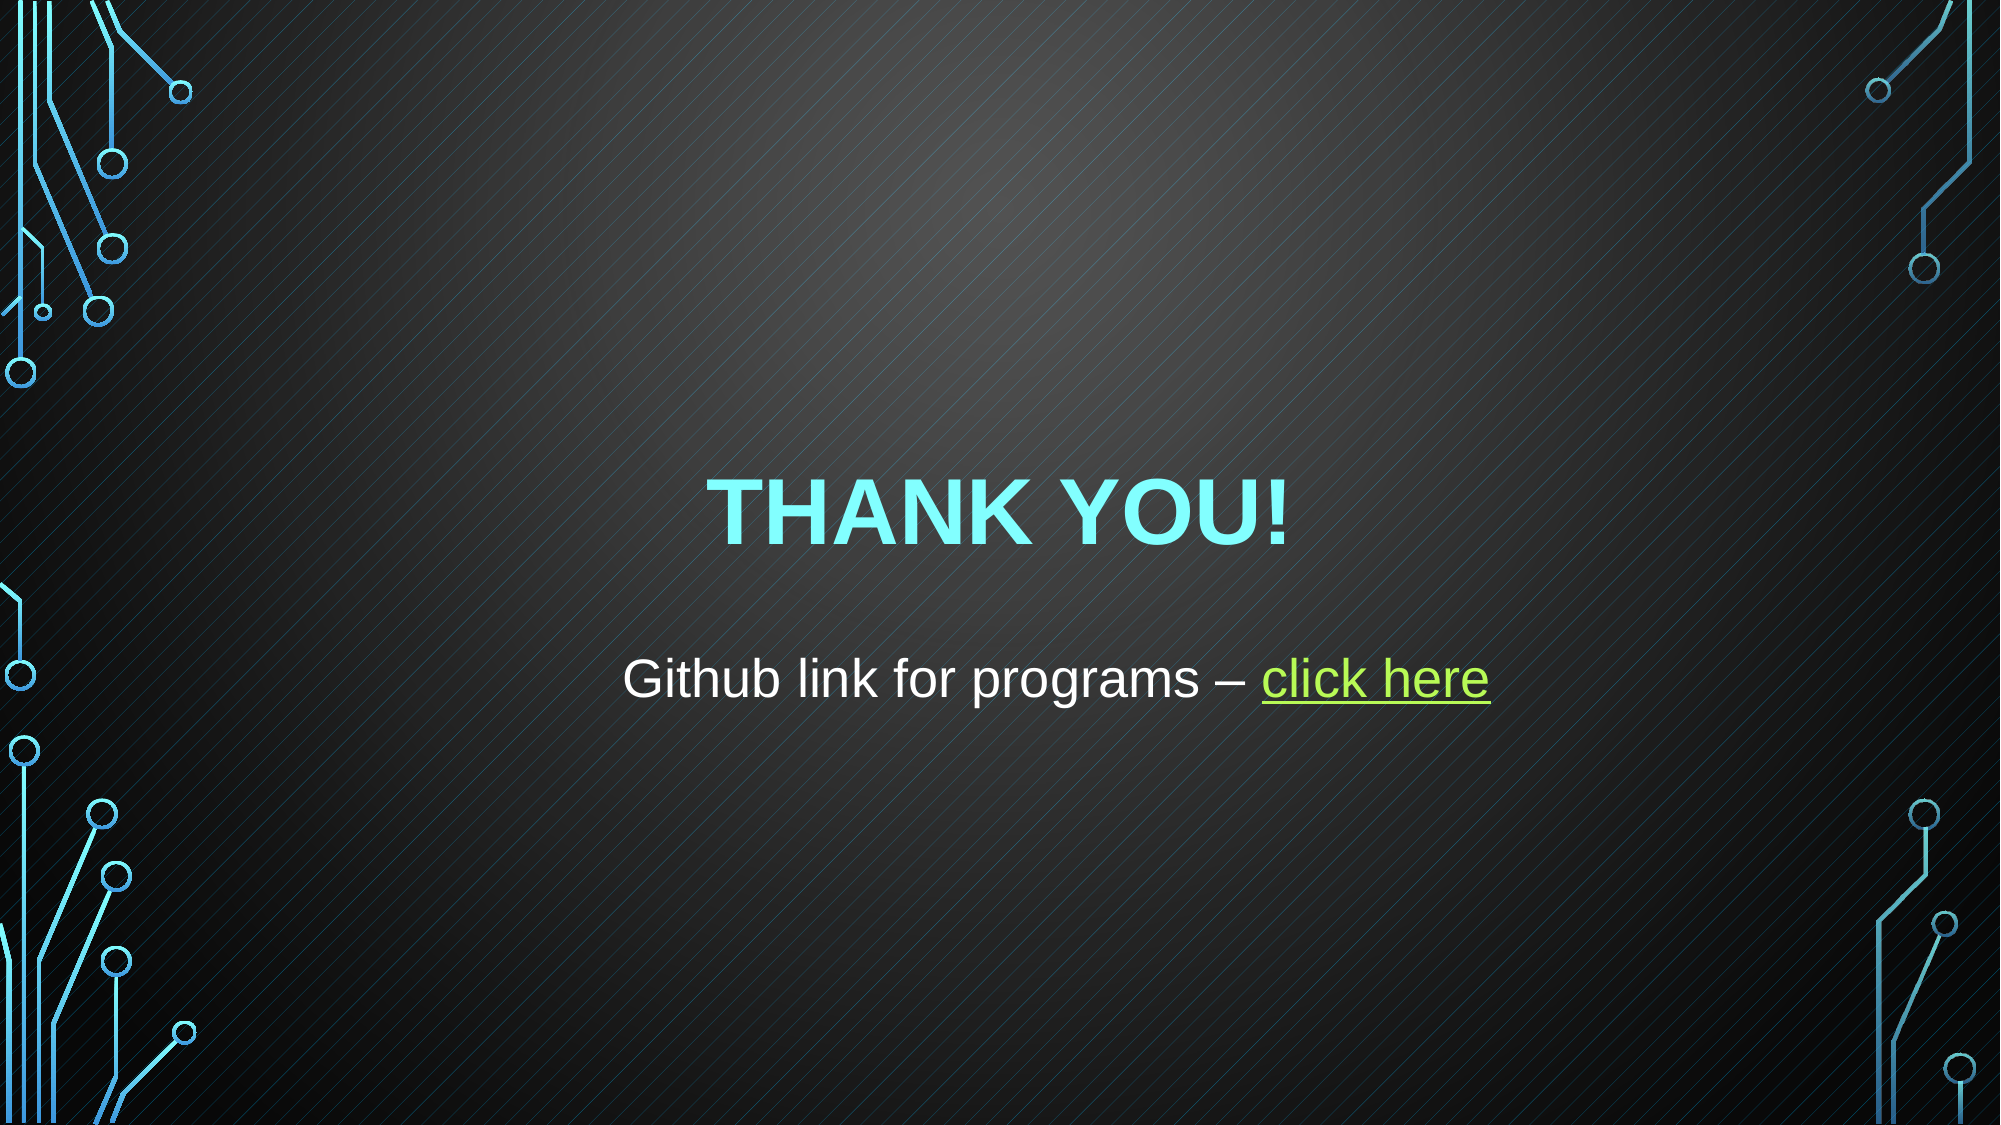

# Thank You!
Github link for programs – click here